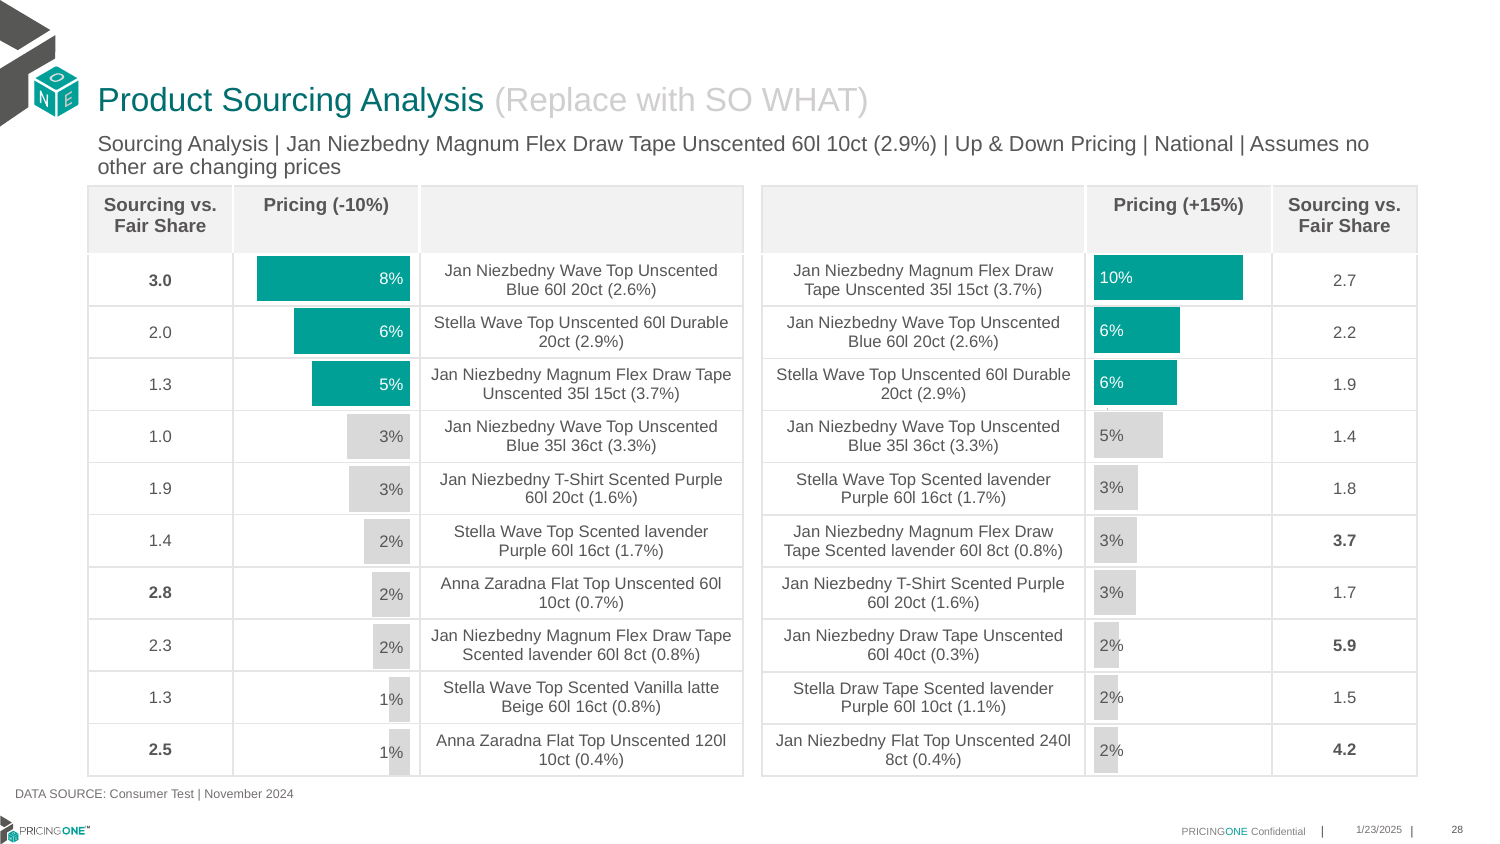

# Product Sourcing Analysis (Replace with SO WHAT)
Sourcing Analysis | Jan Niezbedny Magnum Flex Draw Tape Unscented 60l 10ct (2.9%) | Up & Down Pricing | National | Assumes no other are changing prices
| Sourcing vs. Fair Share | Pricing (-10%) |  |
| --- | --- | --- |
| 3.0 |  | Jan Niezbedny Wave Top Unscented Blue 60l 20ct (2.6%) |
| 2.0 |  | Stella Wave Top Unscented 60l Durable 20ct (2.9%) |
| 1.3 |  | Jan Niezbedny Magnum Flex Draw Tape Unscented 35l 15ct (3.7%) |
| 1.0 |  | Jan Niezbedny Wave Top Unscented Blue 35l 36ct (3.3%) |
| 1.9 |  | Jan Niezbedny T-Shirt Scented Purple 60l 20ct (1.6%) |
| 1.4 |  | Stella Wave Top Scented lavender Purple 60l 16ct (1.7%) |
| 2.8 |  | Anna Zaradna Flat Top Unscented 60l 10ct (0.7%) |
| 2.3 |  | Jan Niezbedny Magnum Flex Draw Tape Scented lavender 60l 8ct (0.8%) |
| 1.3 |  | Stella Wave Top Scented Vanilla latte Beige 60l 16ct (0.8%) |
| 2.5 |  | Anna Zaradna Flat Top Unscented 120l 10ct (0.4%) |
|  | Pricing (+15%) | Sourcing vs. Fair Share |
| --- | --- | --- |
| Jan Niezbedny Magnum Flex Draw Tape Unscented 35l 15ct (3.7%) |  | 2.7 |
| Jan Niezbedny Wave Top Unscented Blue 60l 20ct (2.6%) |  | 2.2 |
| Stella Wave Top Unscented 60l Durable 20ct (2.9%) |  | 1.9 |
| Jan Niezbedny Wave Top Unscented Blue 35l 36ct (3.3%) |  | 1.4 |
| Stella Wave Top Scented lavender Purple 60l 16ct (1.7%) |  | 1.8 |
| Jan Niezbedny Magnum Flex Draw Tape Scented lavender 60l 8ct (0.8%) |  | 3.7 |
| Jan Niezbedny T-Shirt Scented Purple 60l 20ct (1.6%) |  | 1.7 |
| Jan Niezbedny Draw Tape Unscented 60l 40ct (0.3%) |  | 5.9 |
| Stella Draw Tape Scented lavender Purple 60l 10ct (1.1%) |  | 1.5 |
| Jan Niezbedny Flat Top Unscented 240l 8ct (0.4%) |  | 4.2 |

### Chart

| Category | Jan Niezbedny Magnum Flex Draw Tape Unscented 60l 10ct (2.9%) |
|---|---|
| Jan Niezbedny Magnum Flex Draw Tape Unscented 35l 15ct (3.7%) | 0.10369356280702295 |
| Jan Niezbedny Wave Top Unscented Blue 60l 20ct (2.6%) | 0.05988837142466841 |
| Stella Wave Top Unscented 60l Durable 20ct (2.9%) | 0.057801662341580205 |
| Jan Niezbedny Wave Top Unscented Blue 35l 36ct (3.3%) | 0.047916774338494464 |
| Stella Wave Top Scented lavender Purple 60l 16ct (1.7%) | 0.030938299478987574 |
| Jan Niezbedny Magnum Flex Draw Tape Scented lavender 60l 8ct (0.8%) | 0.029734920884438017 |
| Jan Niezbedny T-Shirt Scented Purple 60l 20ct (1.6%) | 0.029427506113593717 |
| Jan Niezbedny Draw Tape Unscented 60l 40ct (0.3%) | 0.017488468754154322 |
| Stella Draw Tape Scented lavender Purple 60l 10ct (1.1%) | 0.01704696752262063 |
| Jan Niezbedny Flat Top Unscented 240l 8ct (0.4%) | 0.016752372359237096 |

### Chart

| Category | Jan Niezbedny Magnum Flex Draw Tape Unscented 60l 10ct (2.9%) |
|---|---|
| Jan Niezbedny Wave Top Unscented Blue 60l 20ct (2.6%) | 0.07888060084667838 |
| Stella Wave Top Unscented 60l Durable 20ct (2.9%) | 0.059803728322015214 |
| Jan Niezbedny Magnum Flex Draw Tape Unscented 35l 15ct (3.7%) | 0.0503459479471319 |
| Jan Niezbedny Wave Top Unscented Blue 35l 36ct (3.3%) | 0.03253680364610828 |
| Jan Niezbedny T-Shirt Scented Purple 60l 20ct (1.6%) | 0.03138769266064818 |
| Stella Wave Top Scented lavender Purple 60l 16ct (1.7%) | 0.023645985467458833 |
| Anna Zaradna Flat Top Unscented 60l 10ct (0.7%) | 0.019816035326058464 |
| Jan Niezbedny Magnum Flex Draw Tape Scented lavender 60l 8ct (0.8%) | 0.018928047889225353 |
| Stella Wave Top Scented Vanilla latte Beige 60l 16ct (0.8%) | 0.011144939030415862 |
| Anna Zaradna Flat Top Unscented 120l 10ct (0.4%) | 0.011077876523838261 |
DATA SOURCE: Consumer Test | November 2024

1/23/2025
28